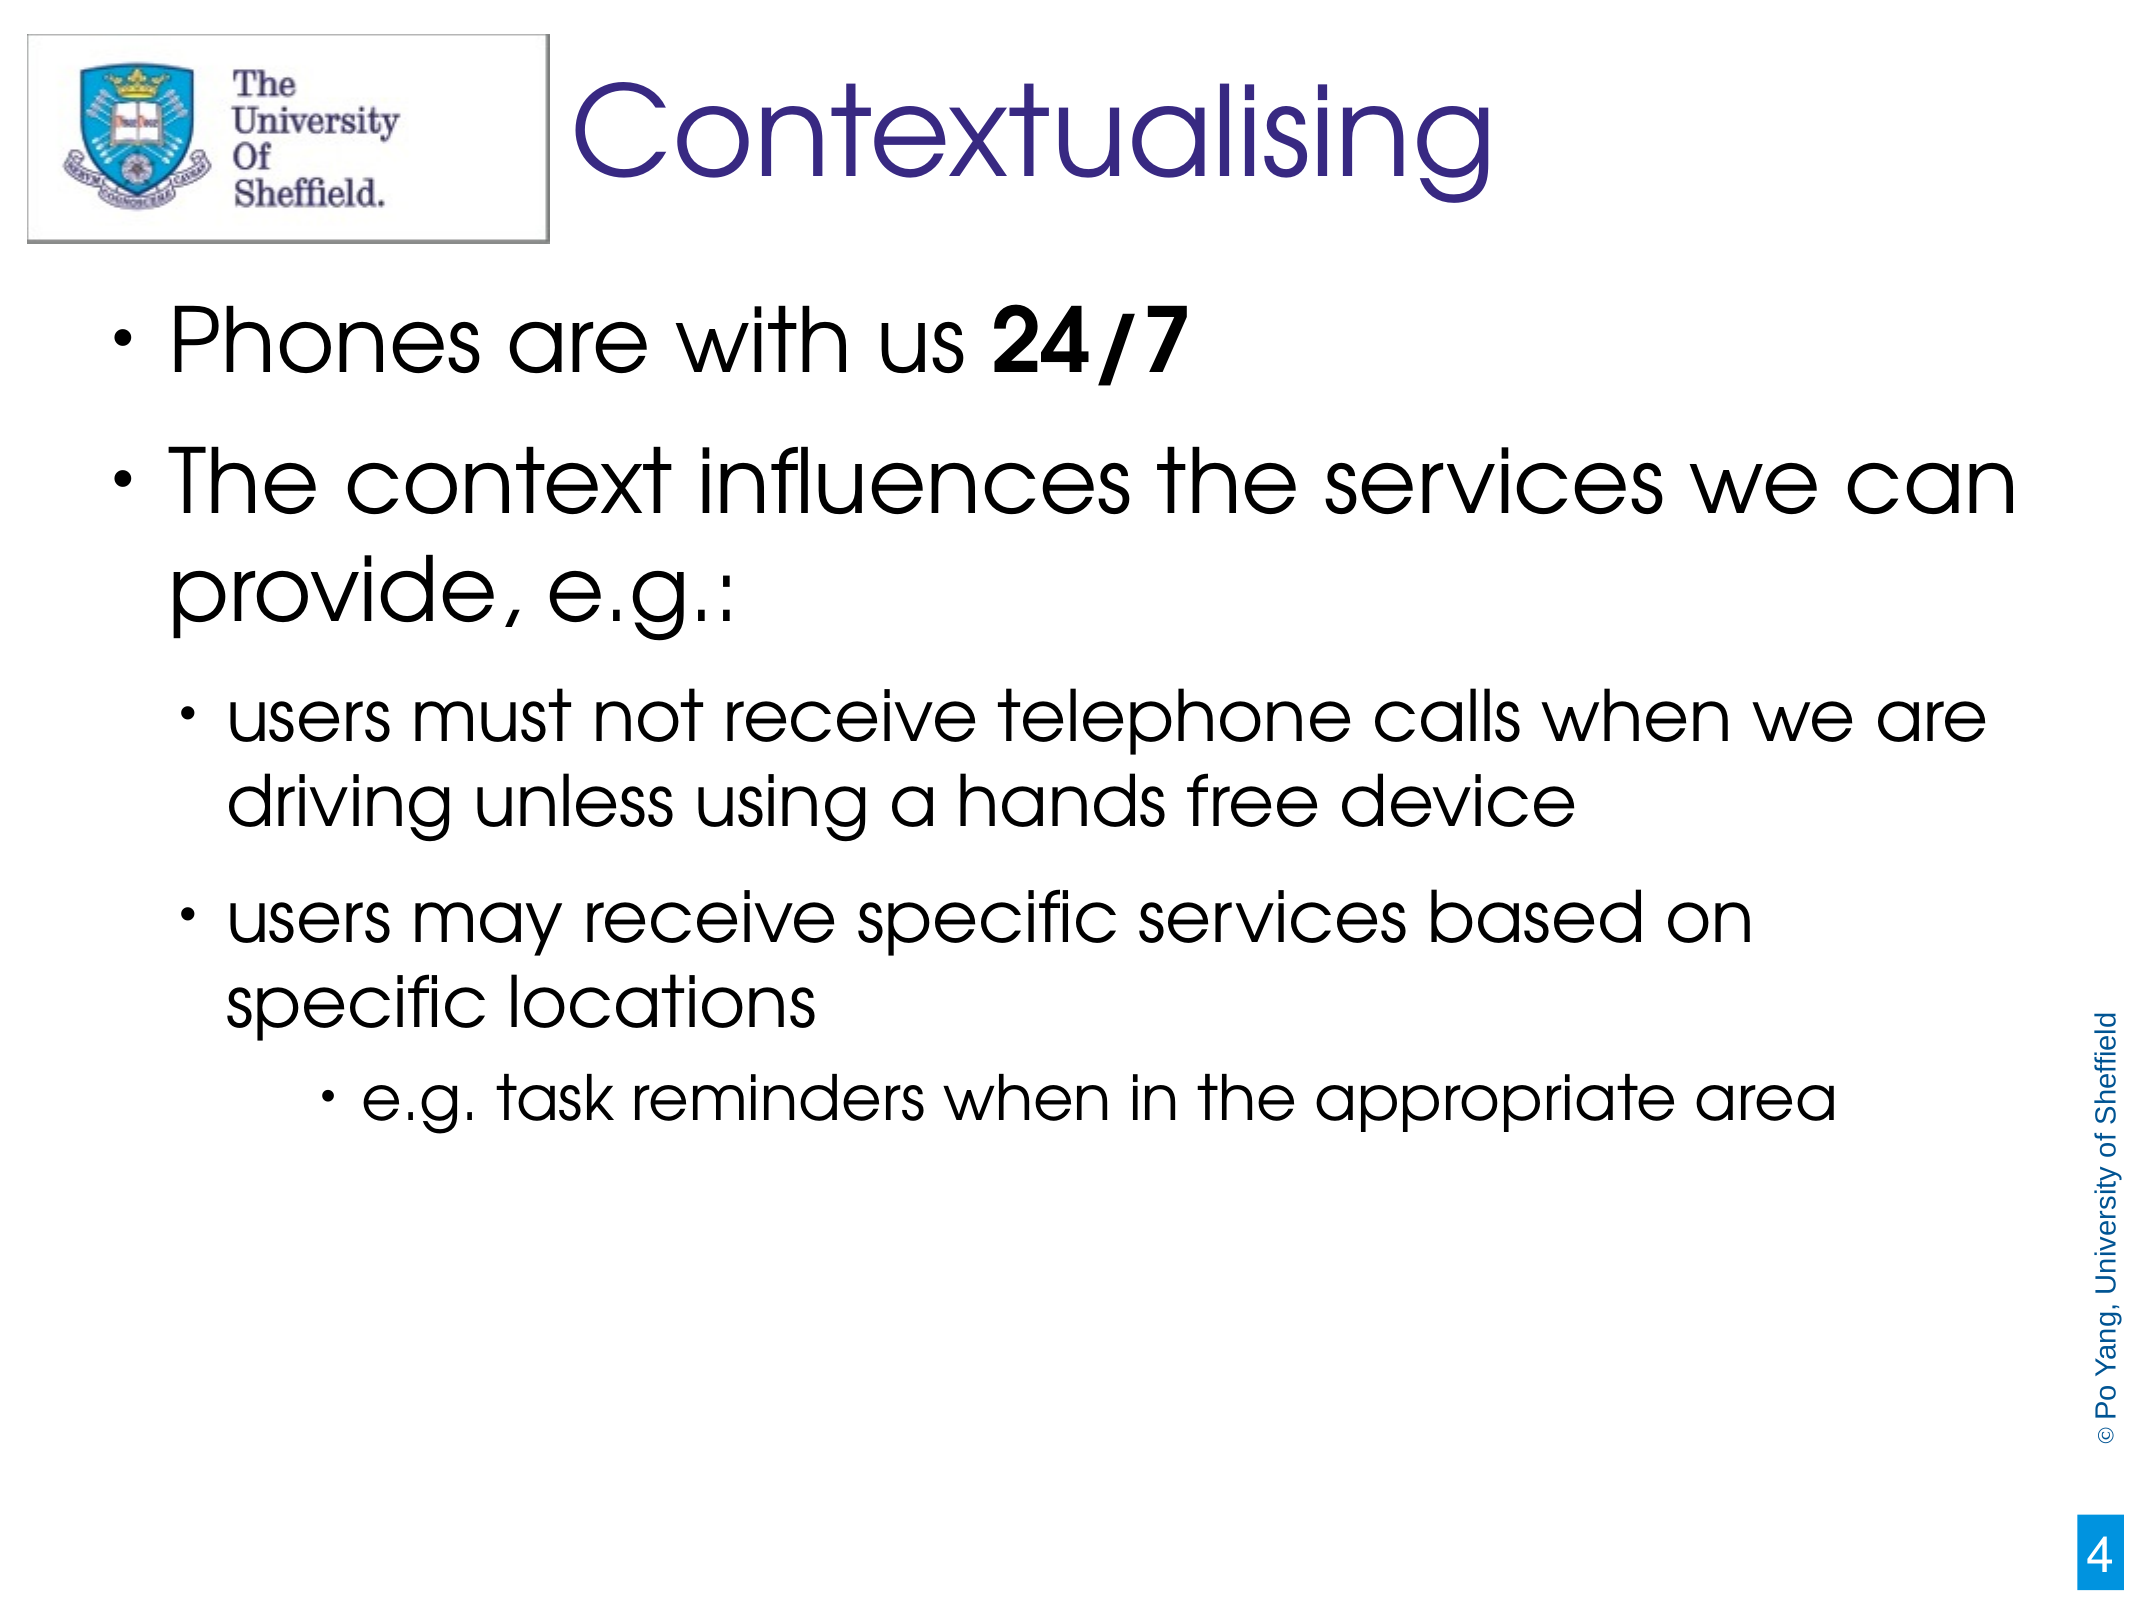

# Contextualising
Phones are with us 24/7
The context influences the services we can provide, e.g.:
users must not receive telephone calls when we are driving unless using a hands free device
users may receive specific services based on specific locations
e.g. task reminders when in the appropriate area
4